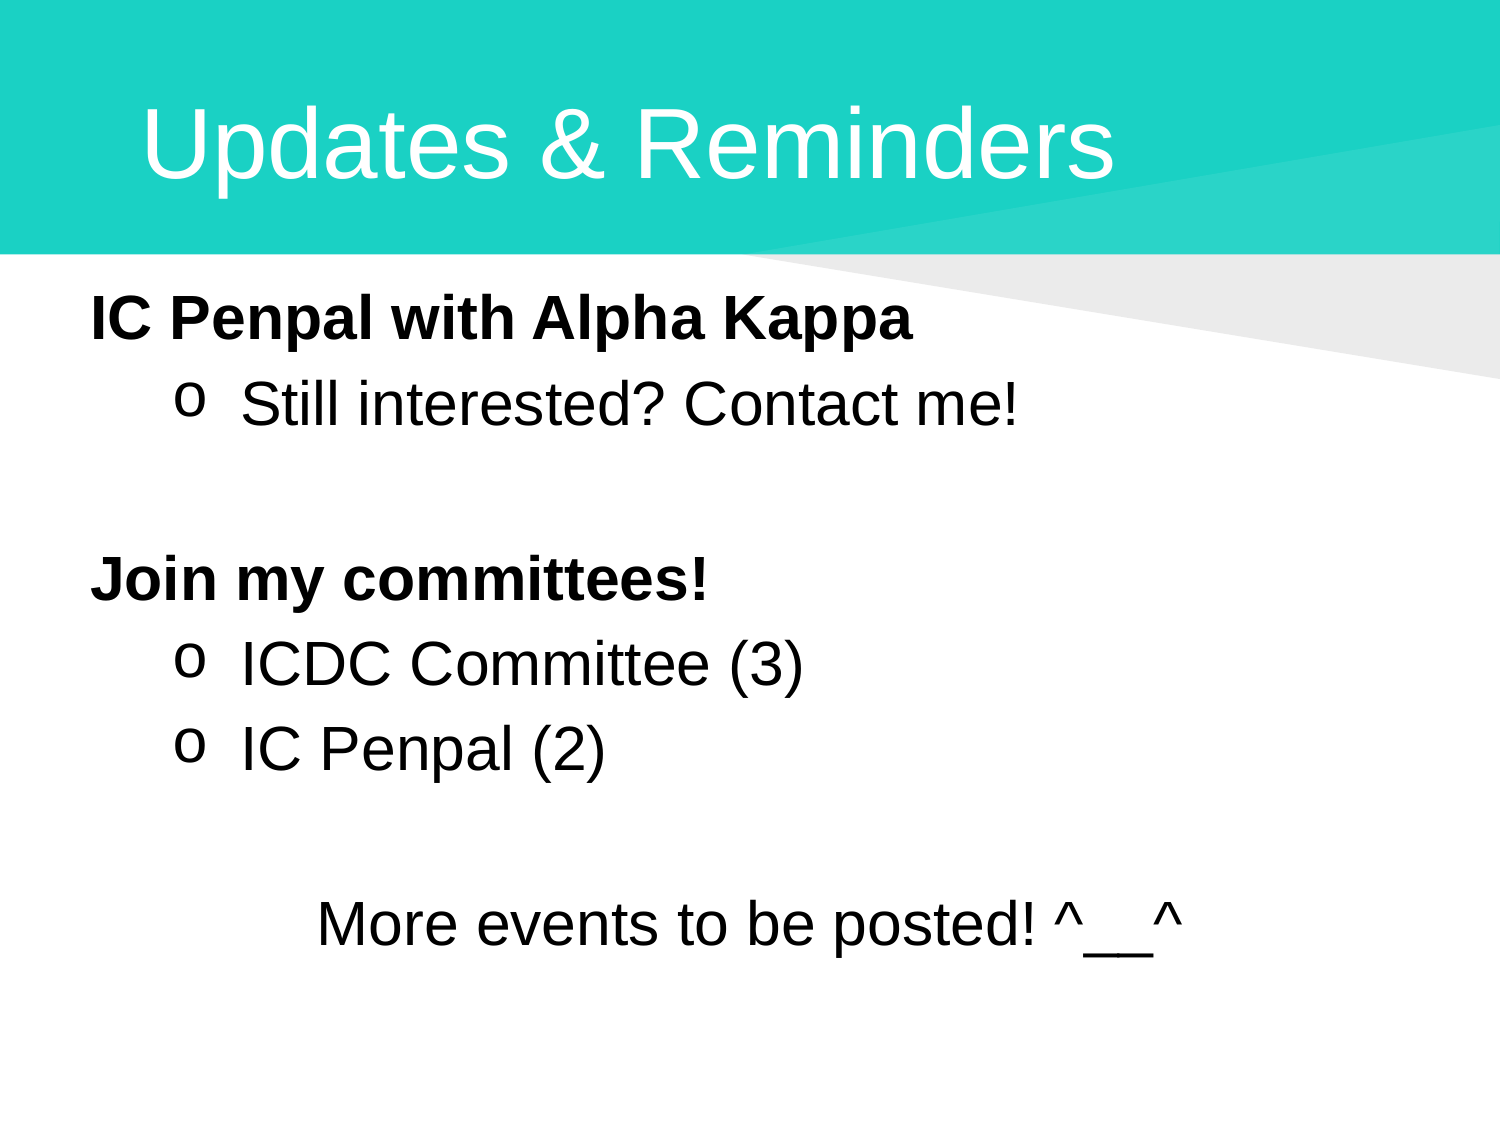

# Updates & Reminders
IC Penpal with Alpha Kappa
Still interested? Contact me!

Join my committees!
ICDC Committee (3)
IC Penpal (2)

More events to be posted! ^__^